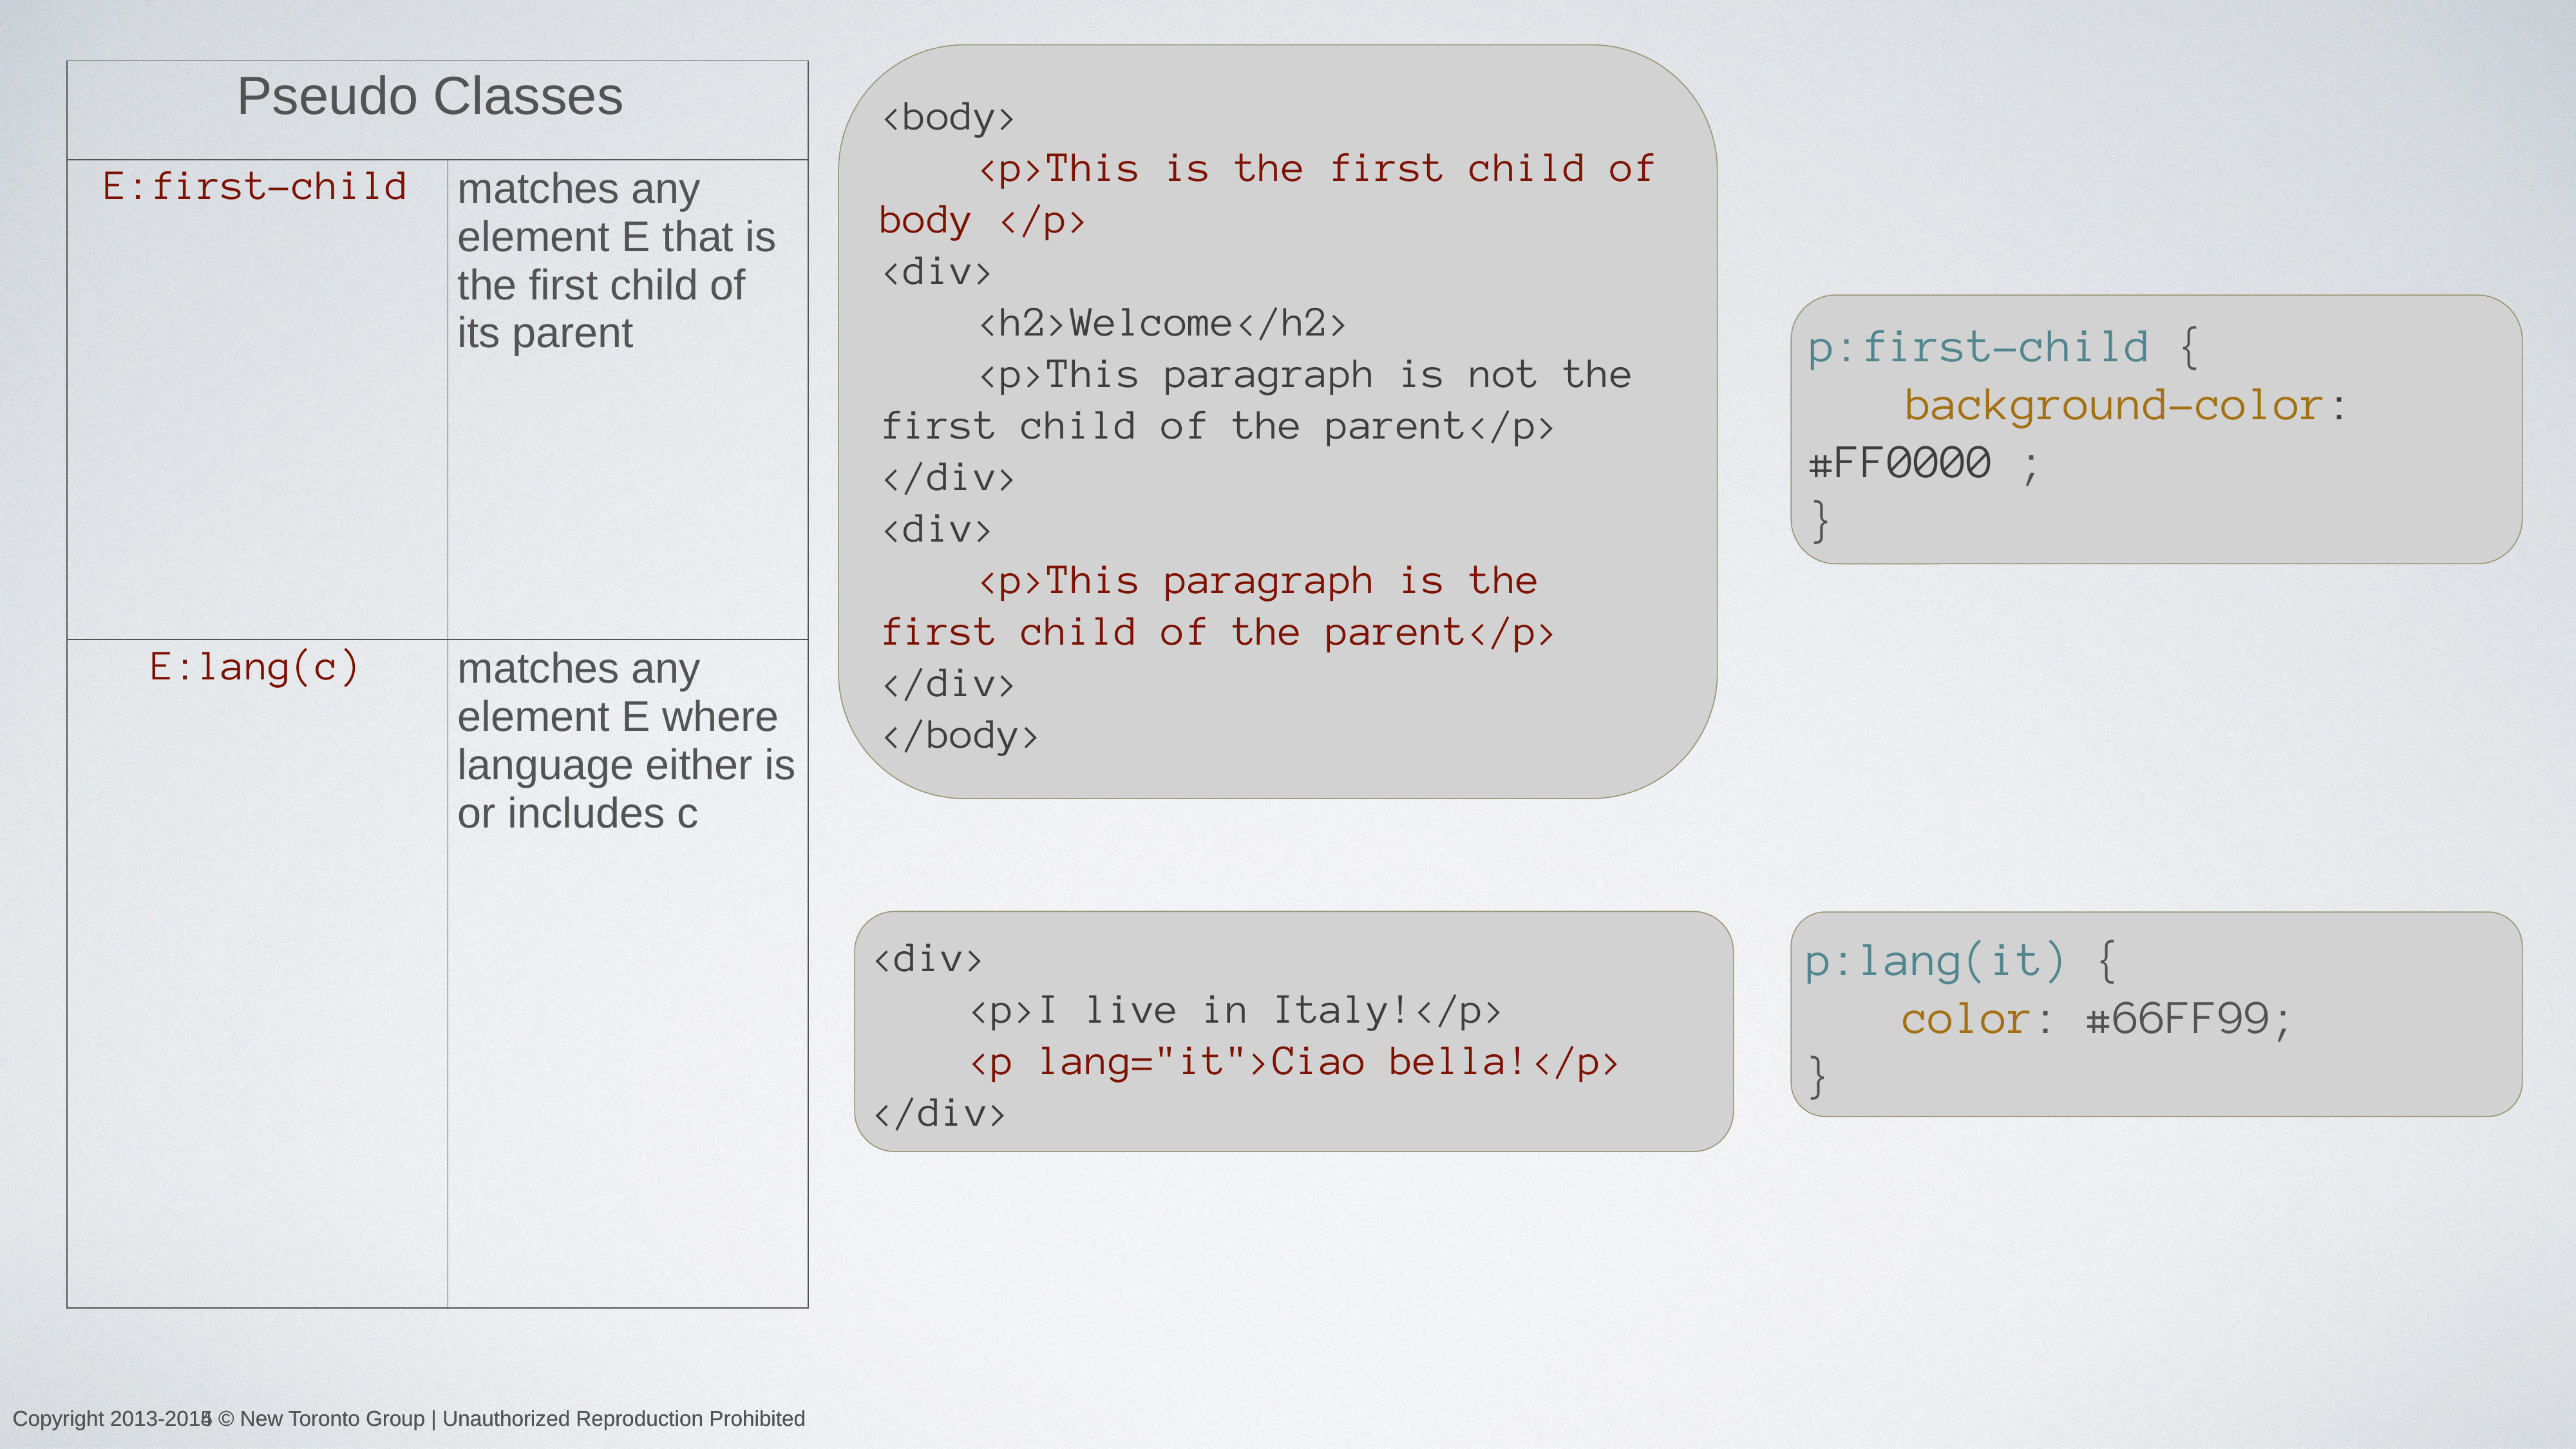

<body>
	<p>This is the first child of body </p>
<div>
	<h2>Welcome</h2>
	<p>This paragraph is not the first child of the parent</p>
</div>
<div>
	<p>This paragraph is the first child of the parent</p>
</div>
</body>
| Pseudo Classes |  |
| --- | --- |
| E:first-child | matches any element E that is the first child of its parent |
| E:lang(c) | matches any element E where language either is or includes c |
p:first-child {
	background-color: 	#FF0000 ;
}
<div>
	<p>I live in Italy!</p>
	<p lang="it">Ciao bella!</p>
</div>
p:lang(it) {
	color: #66FF99;
}